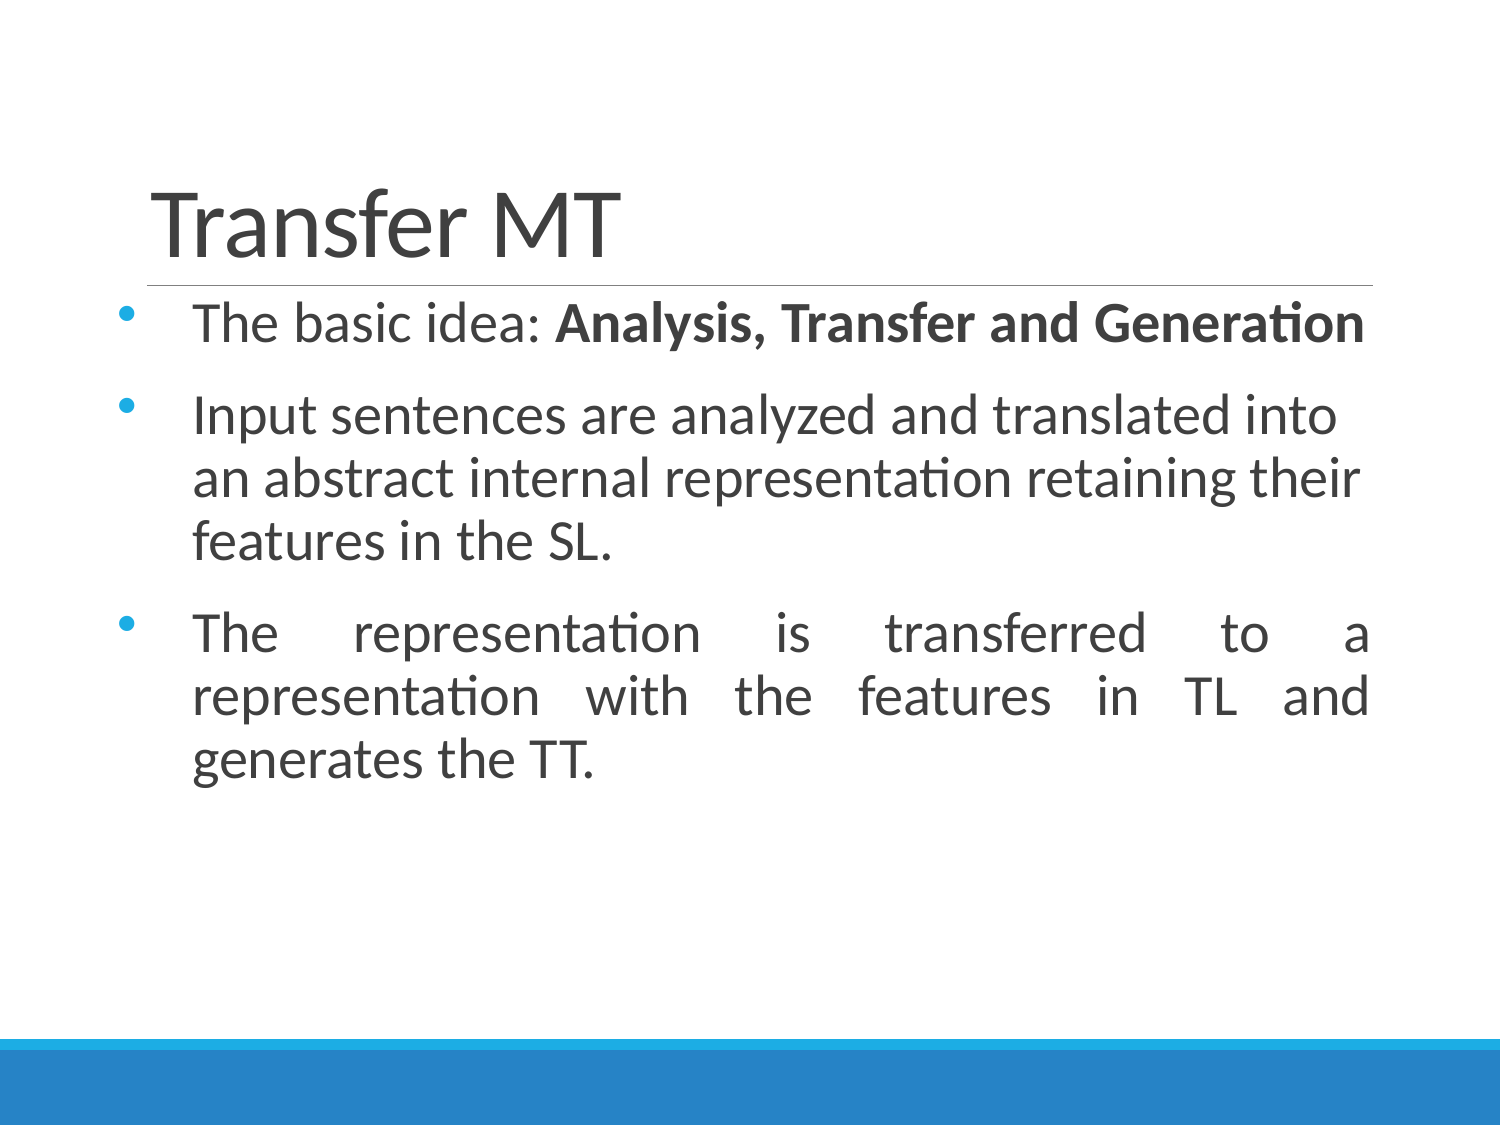

# Transfer MT
The basic idea: Analysis, Transfer and Generation
Input sentences are analyzed and translated into an abstract internal representation retaining their features in the SL.
The representation is transferred to a representation with the features in TL and generates the TT.